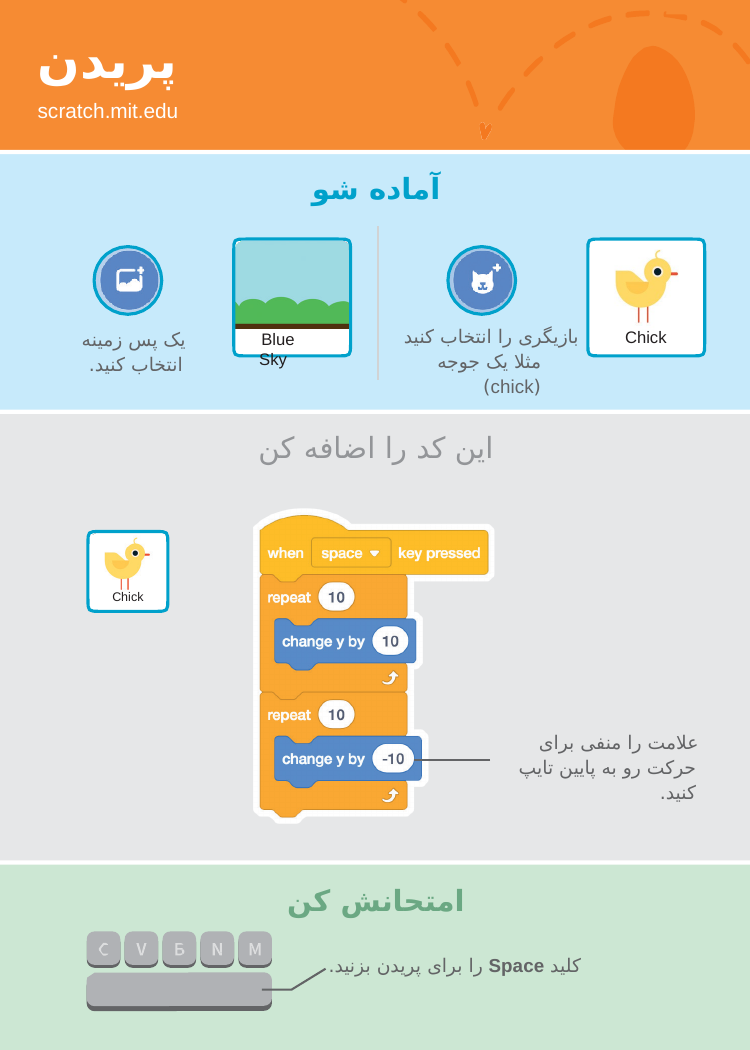

# پریدن
scratch.mit.edu

آماده شو

بازیگری را انتخاب کنید مثلا یک جوجه (chick)
یک پس زمینه انتخاب کنید.
Chick
Blue Sky

این کد را اضافه کن

Chick
علامت را منفی برای حرکت رو به پایین تایپ کنید.

امتحانش کن

کلید Space را برای پریدن بزنید.